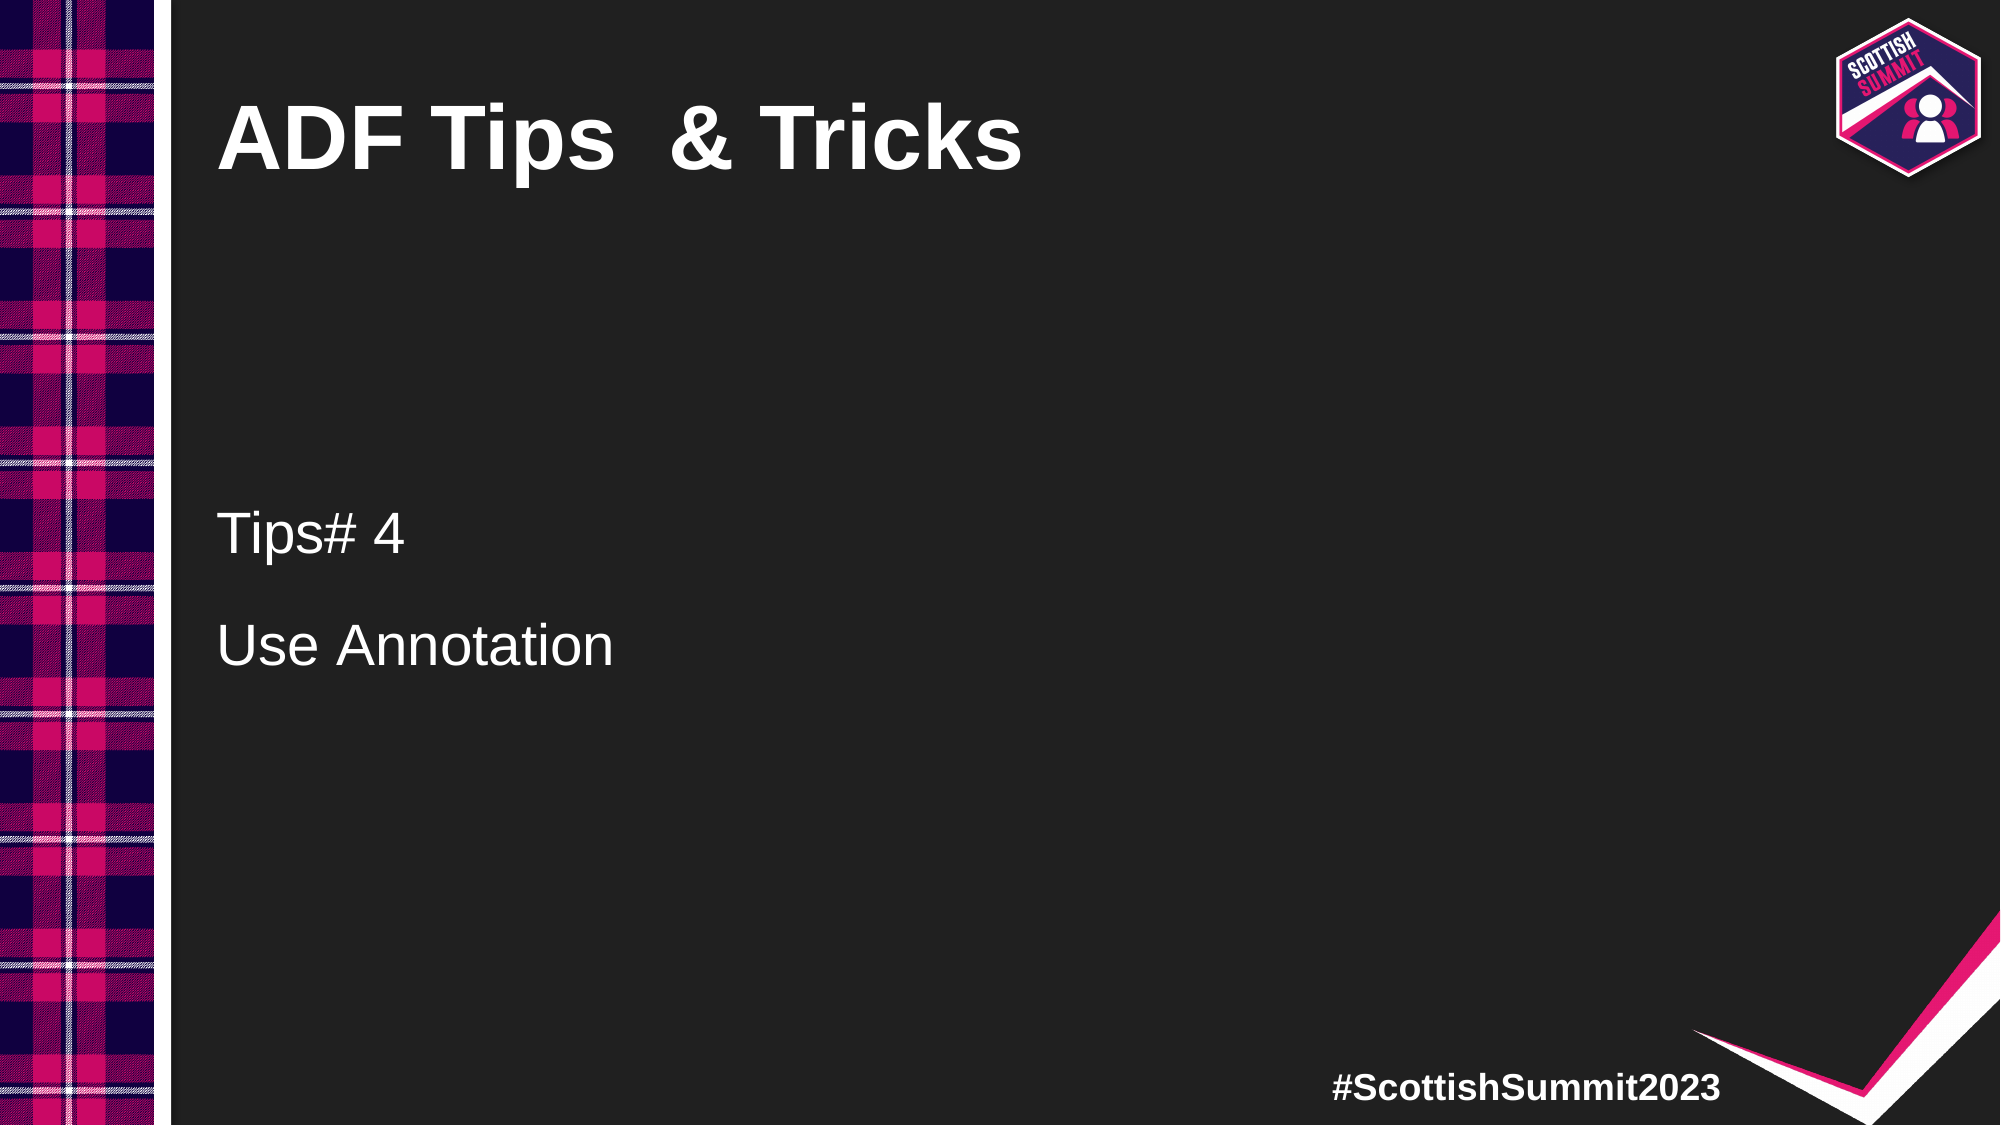

# ADF Tips  & Tricks

Tips# 4
Use Annotation